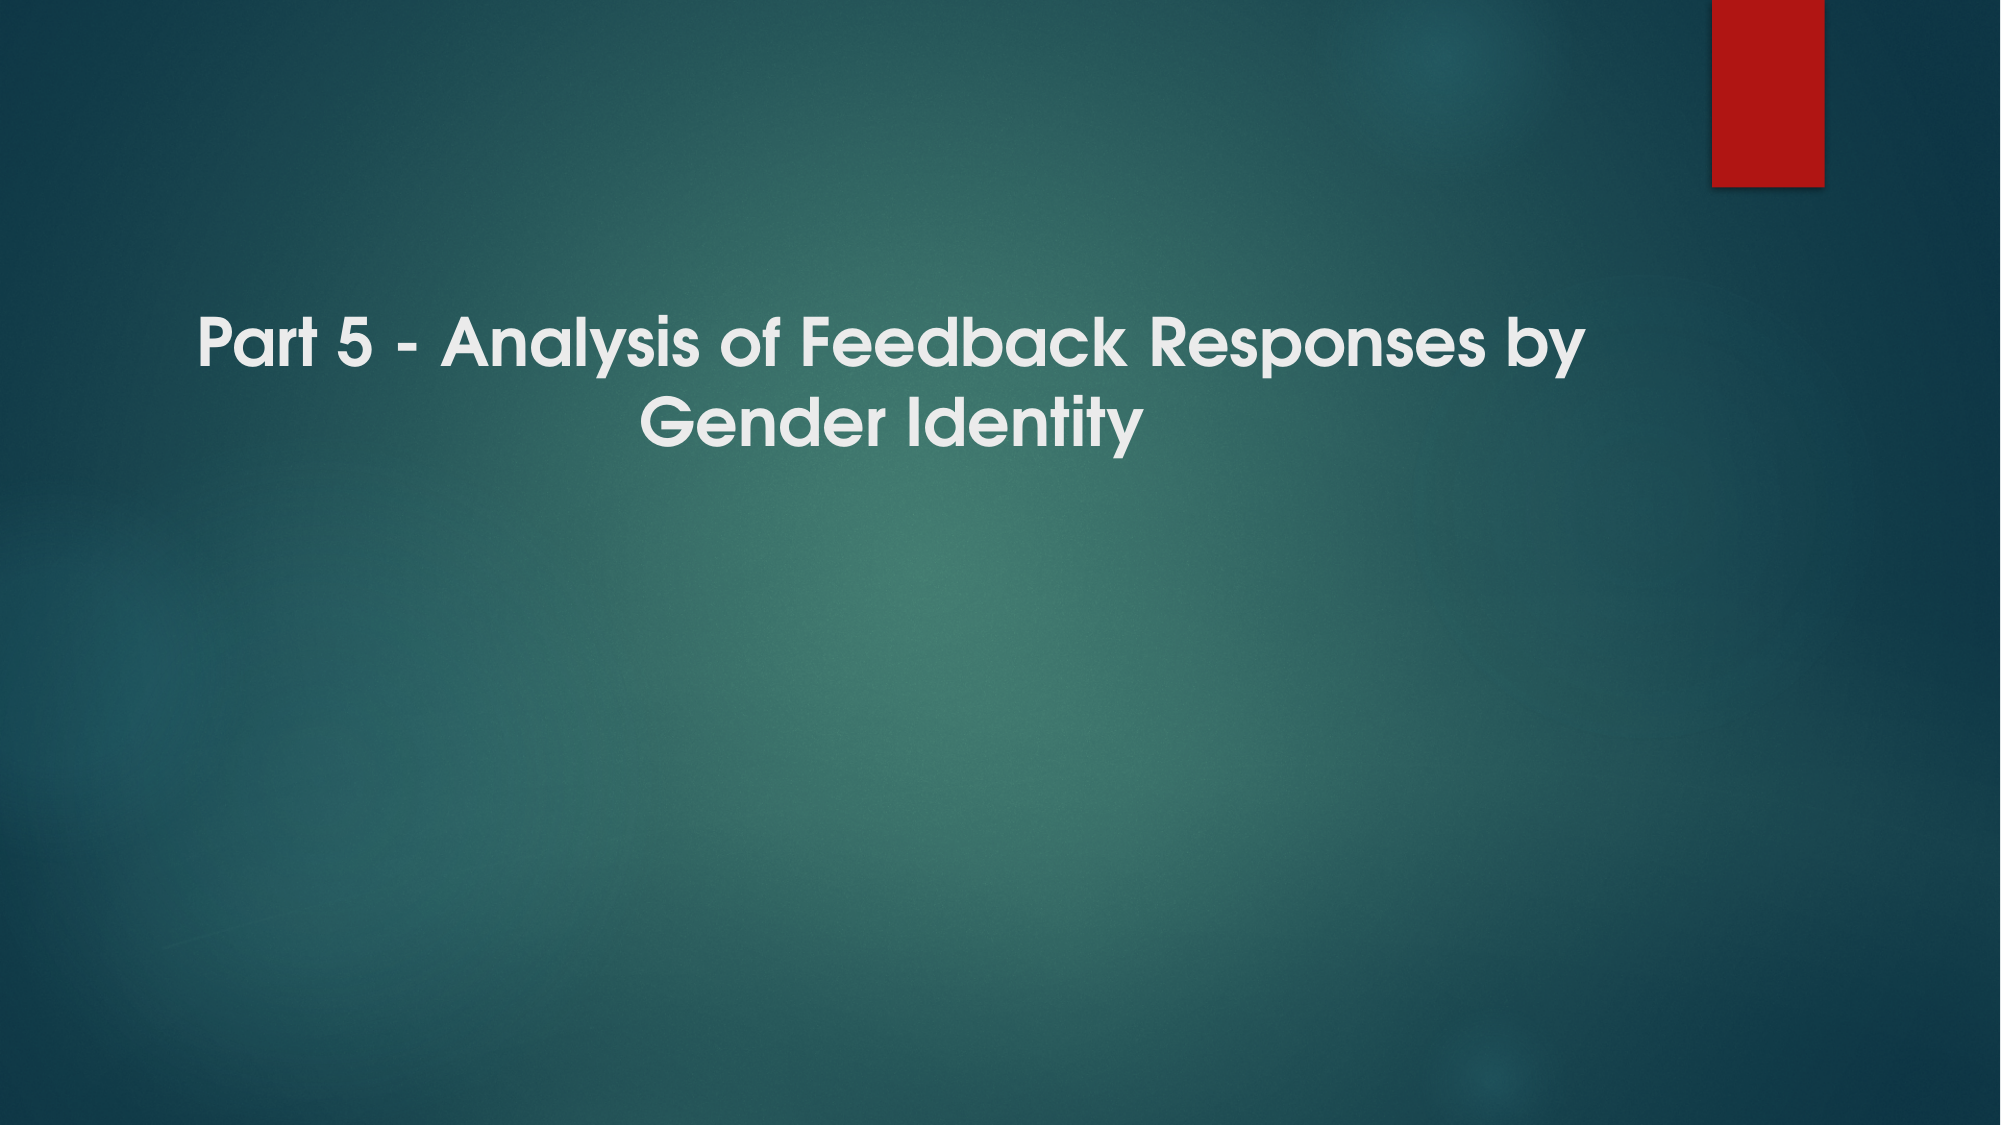

# Part 5 - Analysis of Feedback Responses by Gender Identity